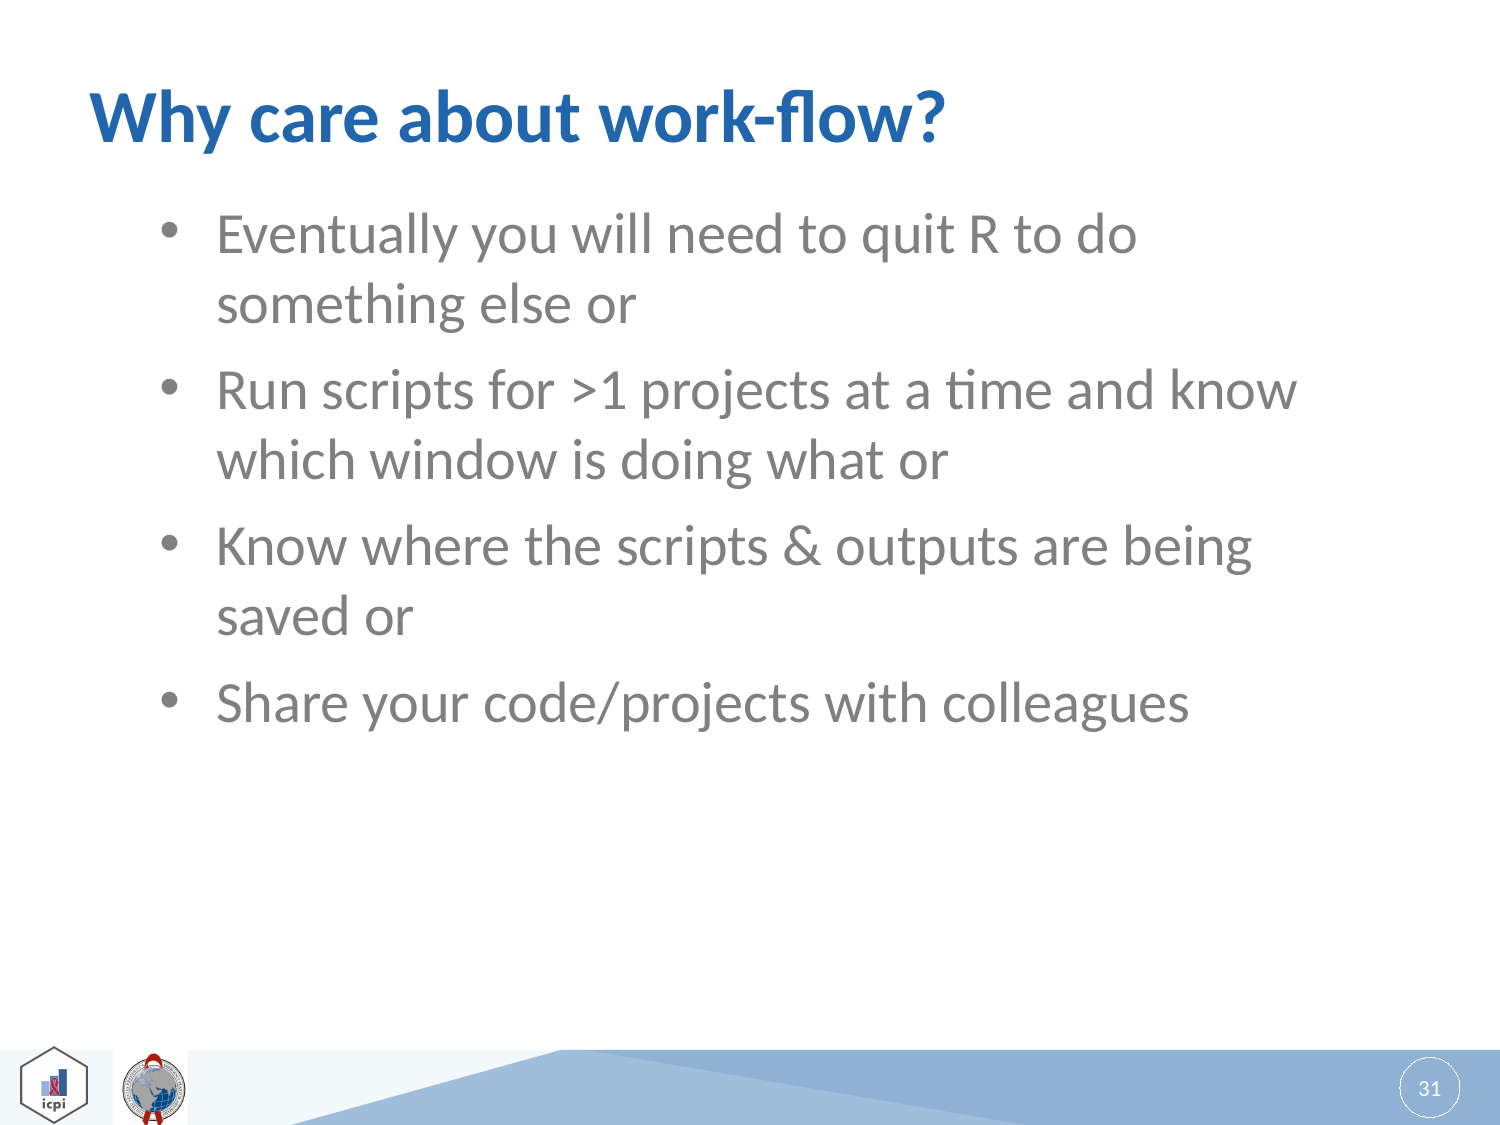

# Why care about work-flow?
Eventually you will need to quit R to do something else or
Run scripts for >1 projects at a time and know which window is doing what or
Know where the scripts & outputs are being saved or
Share your code/projects with colleagues
31